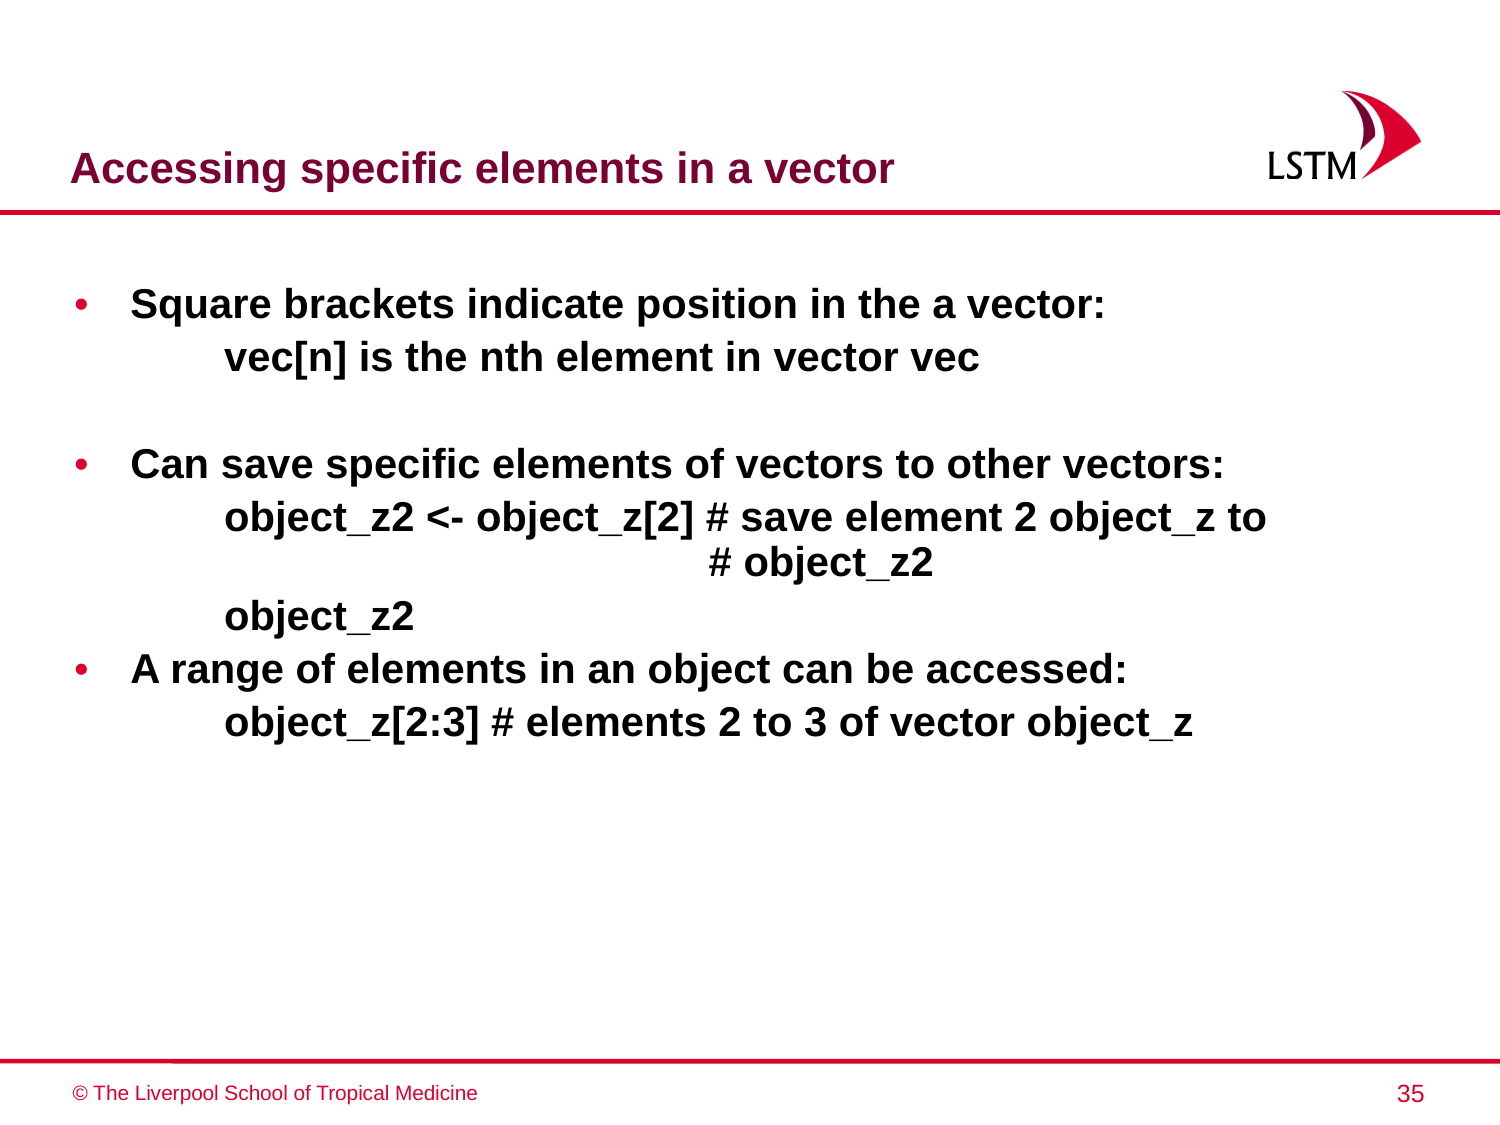

# Accessing specific elements in a vector
Square brackets indicate position in the a vector:
	vec[n] is the nth element in vector vec

Can save specific elements of vectors to other vectors:
	object_z2 <- object_z[2] # save element 2 object_z to 				   # object_z2
	object_z2
A range of elements in an object can be accessed:
	object_z[2:3] # elements 2 to 3 of vector object_z